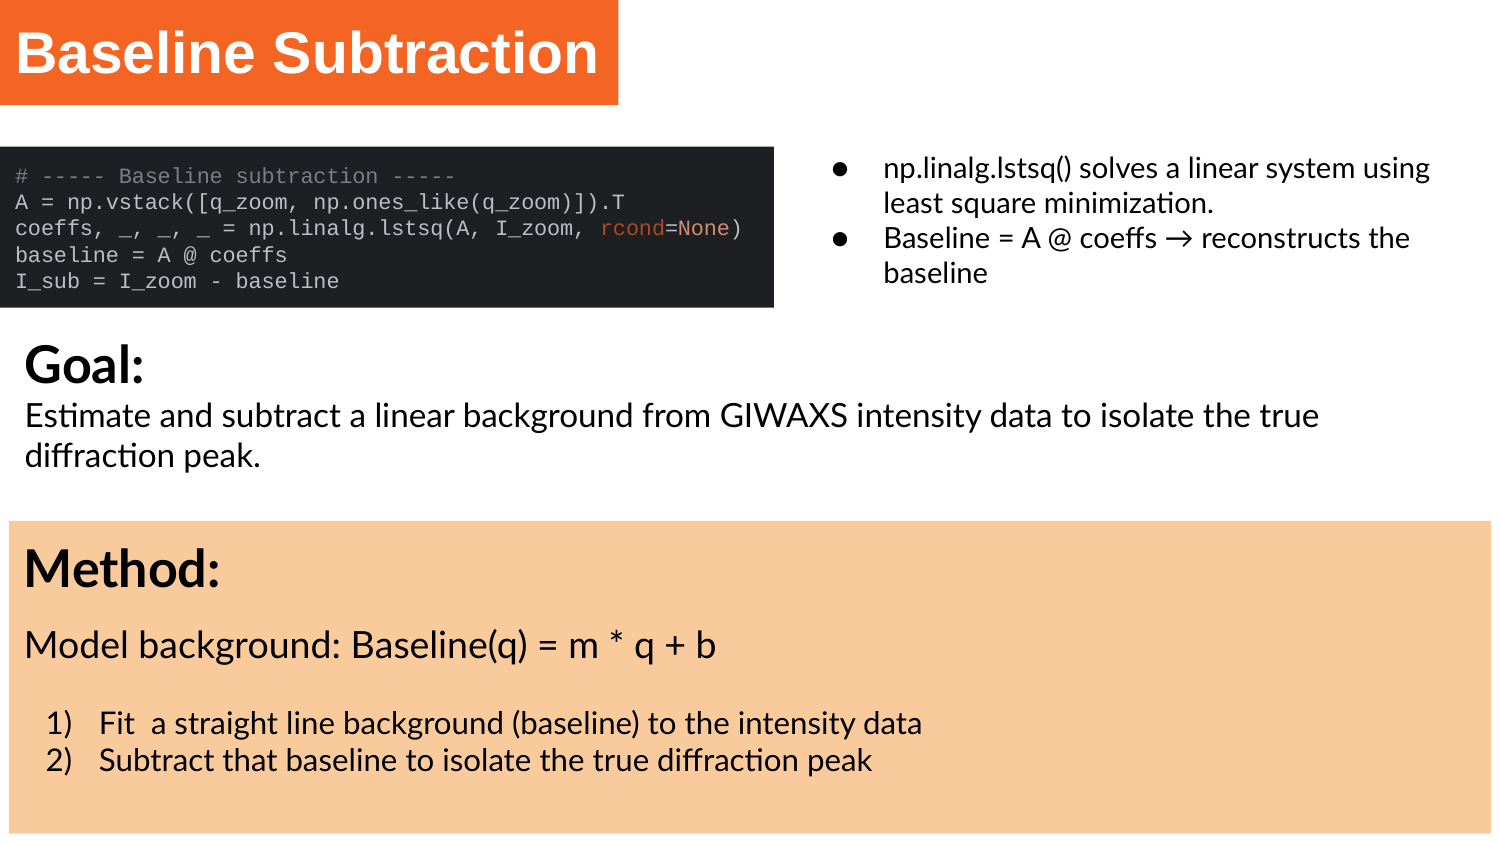

# Baseline Subtraction
np.linalg.lstsq() solves a linear system using least square minimization.
Baseline = A @ coeffs → reconstructs the baseline

# ----- Baseline subtraction -----
A = np.vstack([q_zoom, np.ones_like(q_zoom)]).T
coeffs, _, _, _ = np.linalg.lstsq(A, I_zoom, rcond=None)
baseline = A @ coeffs
I_sub = I_zoom - baseline
Goal:
Estimate and subtract a linear background from GIWAXS intensity data to isolate the true diffraction peak.

Method:

Model background: Baseline(q) = m * q + b

Fit  a straight line background (baseline) to the intensity data
Subtract that baseline to isolate the true diffraction peak

12